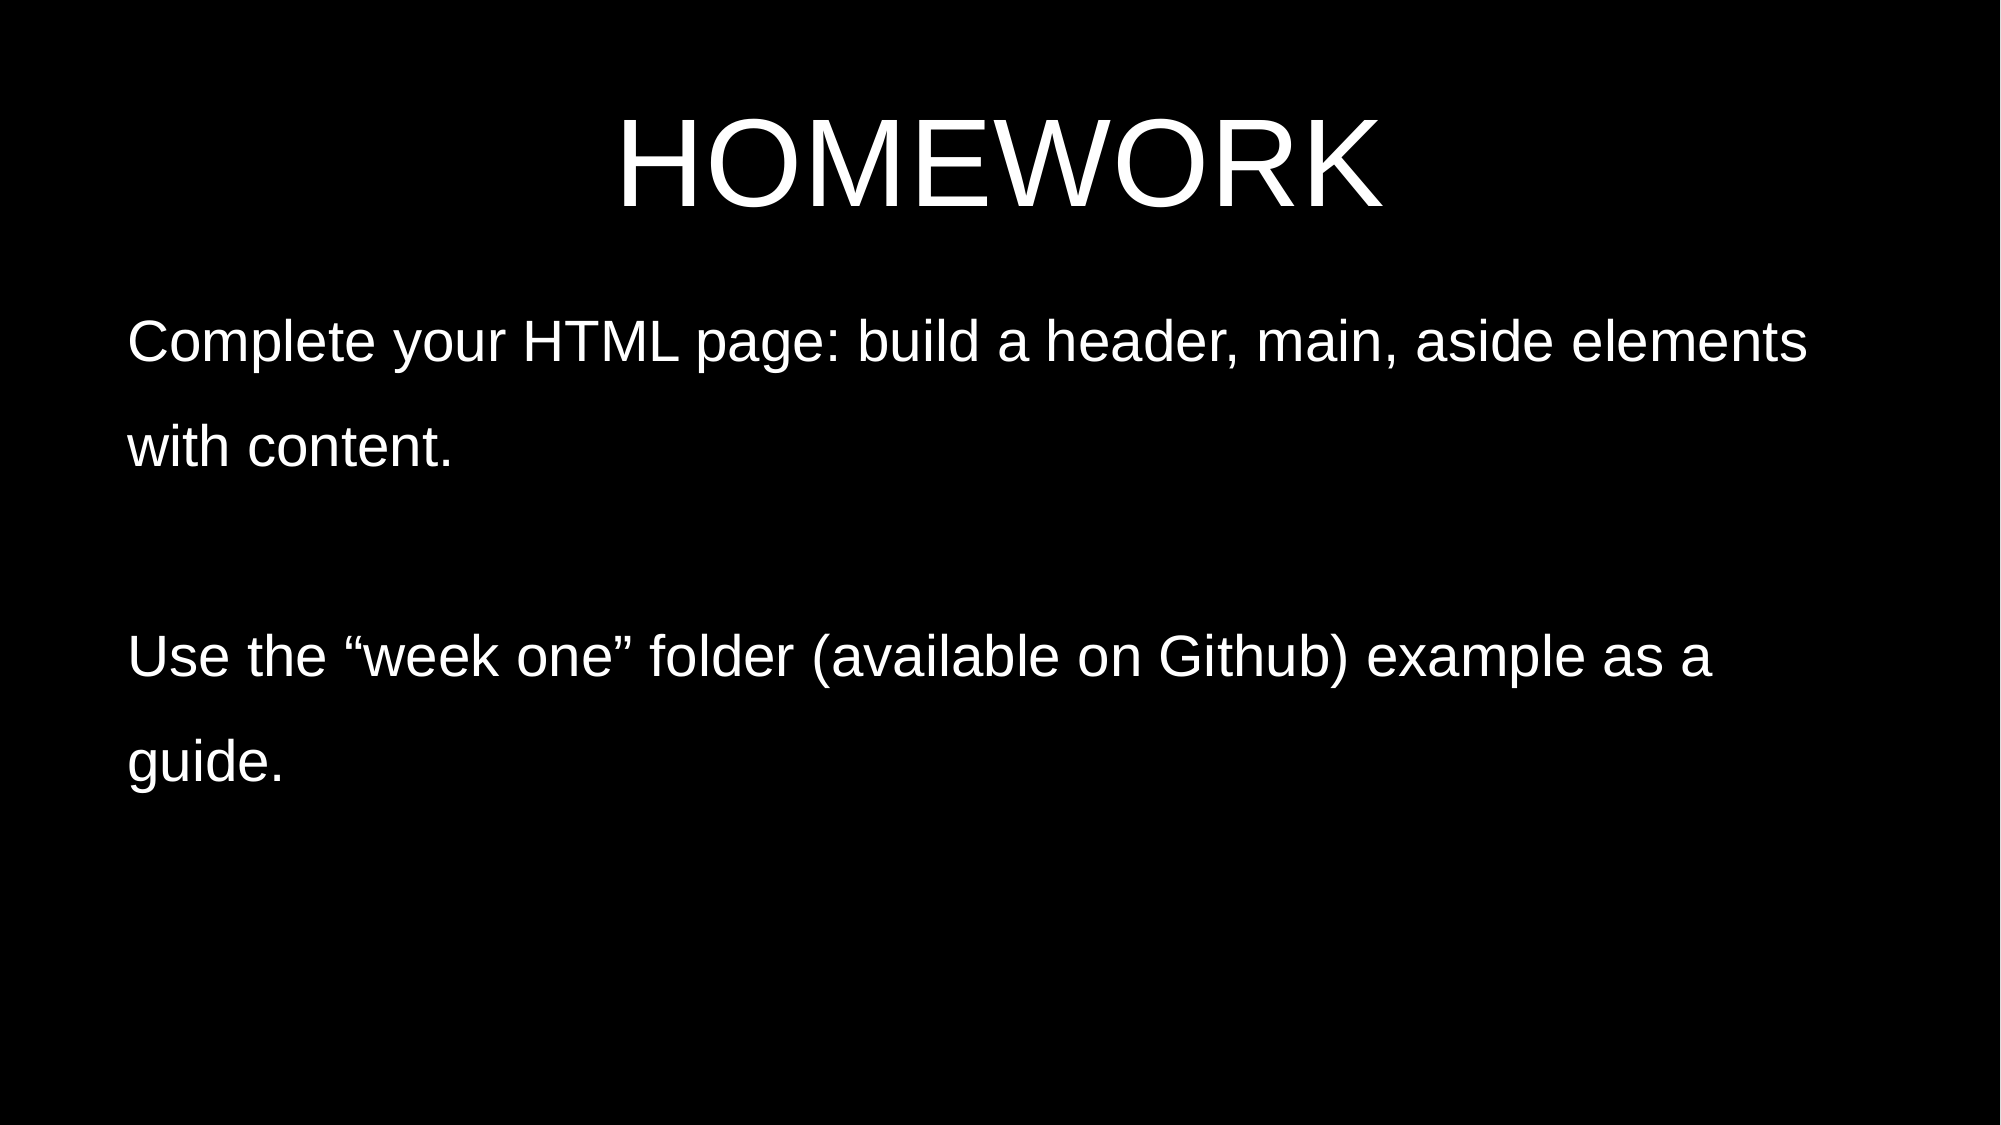

# Homework
Complete your HTML page: build a header, main, aside elements with content.

Use the “week one” folder (available on Github) example as a guide.